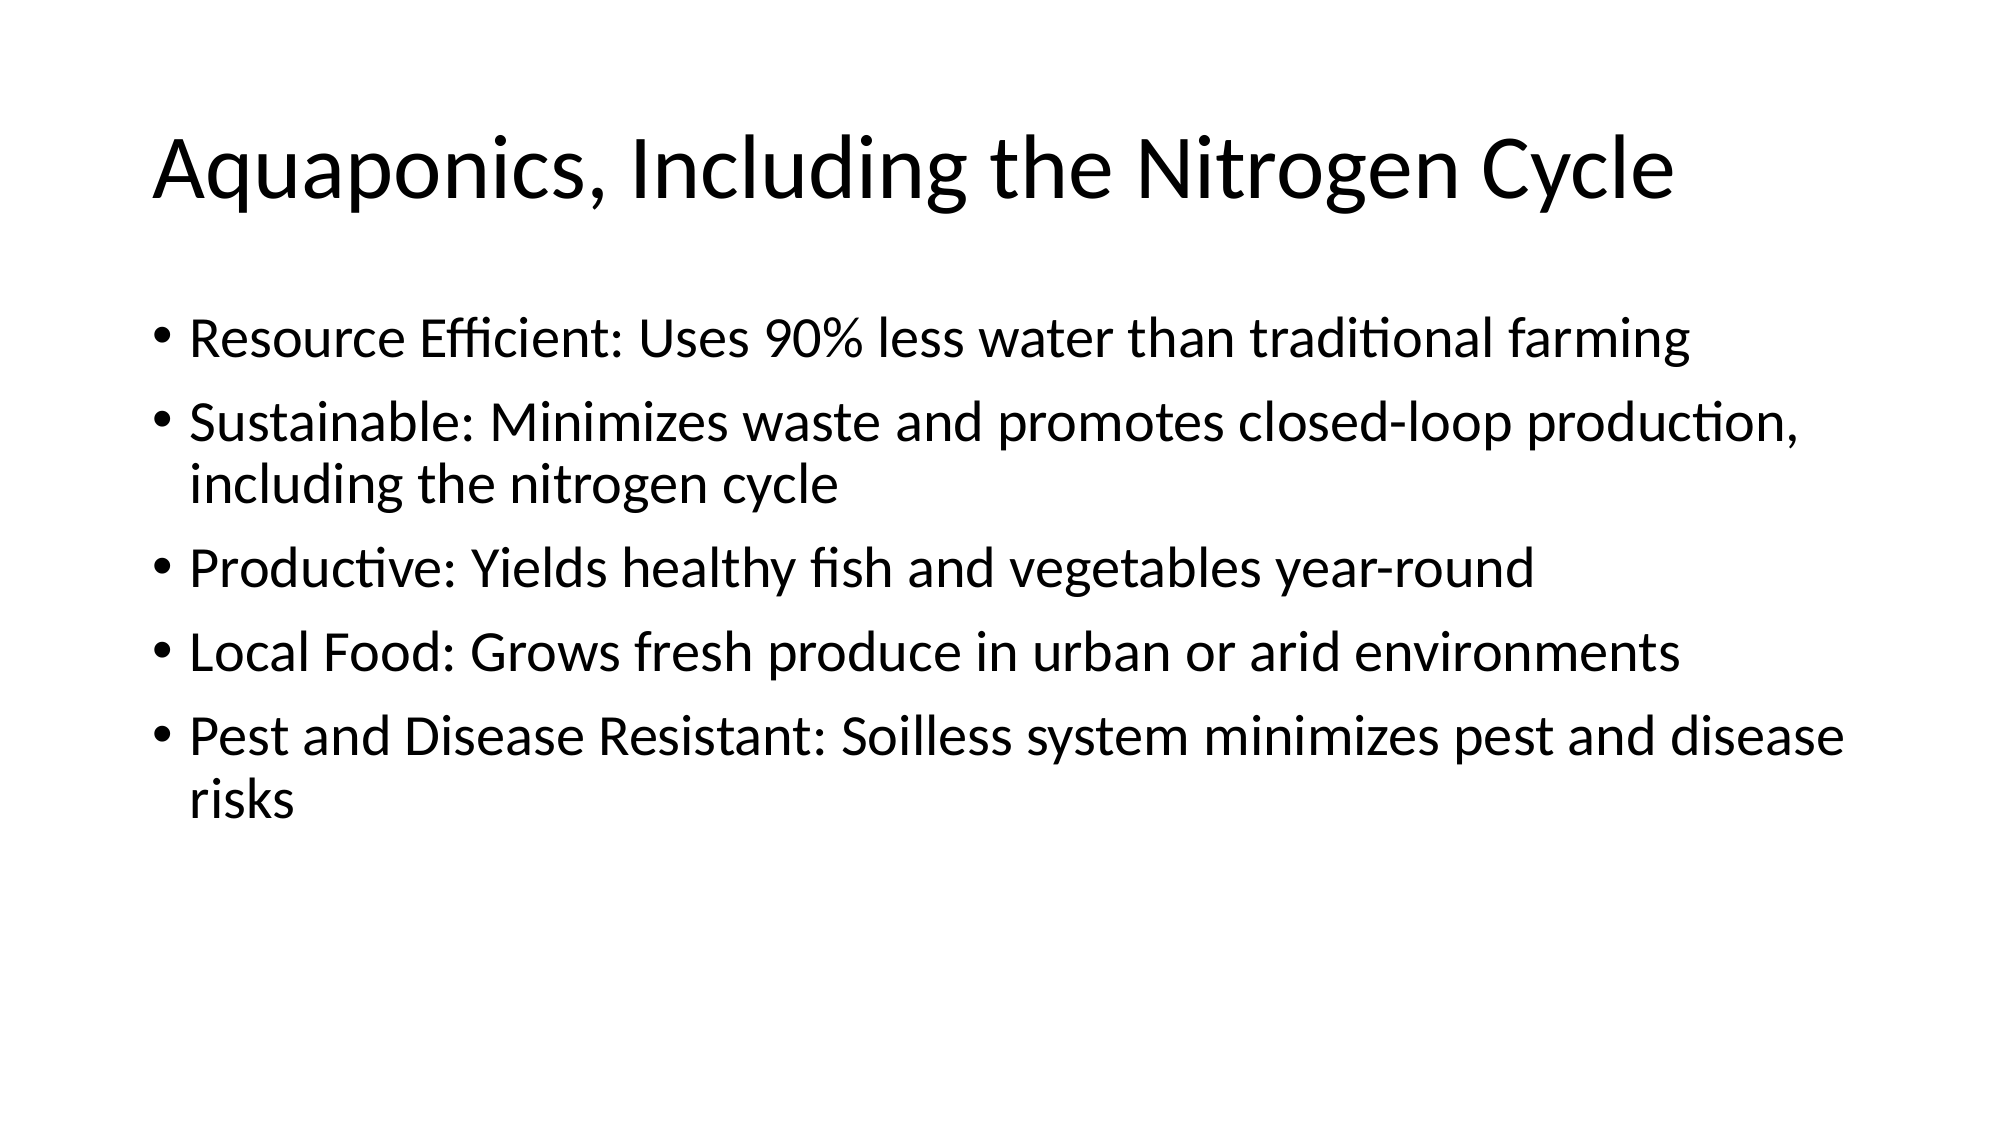

# Aquaponics, Including the Nitrogen Cycle
Resource Efficient: Uses 90% less water than traditional farming
Sustainable: Minimizes waste and promotes closed-loop production, including the nitrogen cycle
Productive: Yields healthy fish and vegetables year-round
Local Food: Grows fresh produce in urban or arid environments
Pest and Disease Resistant: Soilless system minimizes pest and disease risks